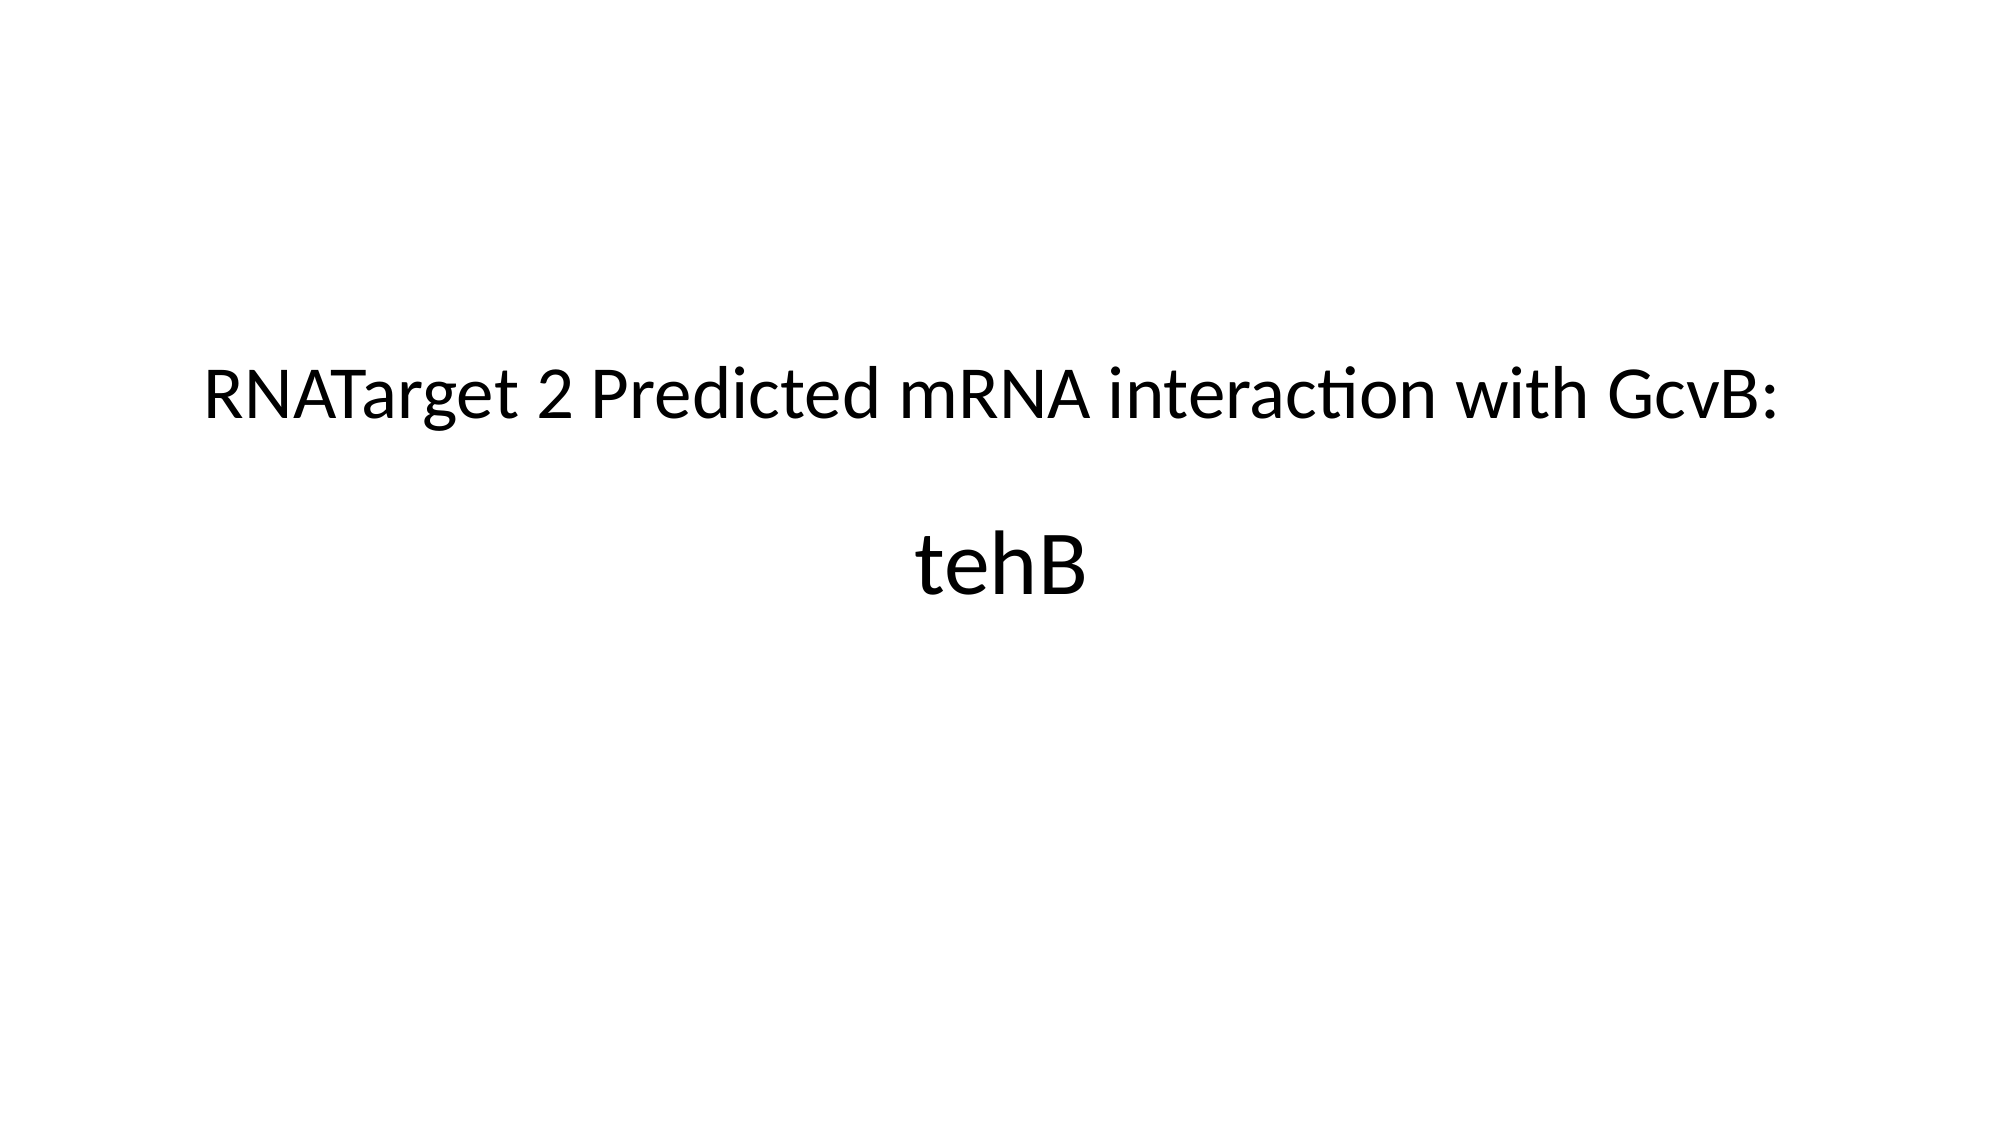

# RNATarget 2 Predicted mRNA interaction with GcvB: tehB